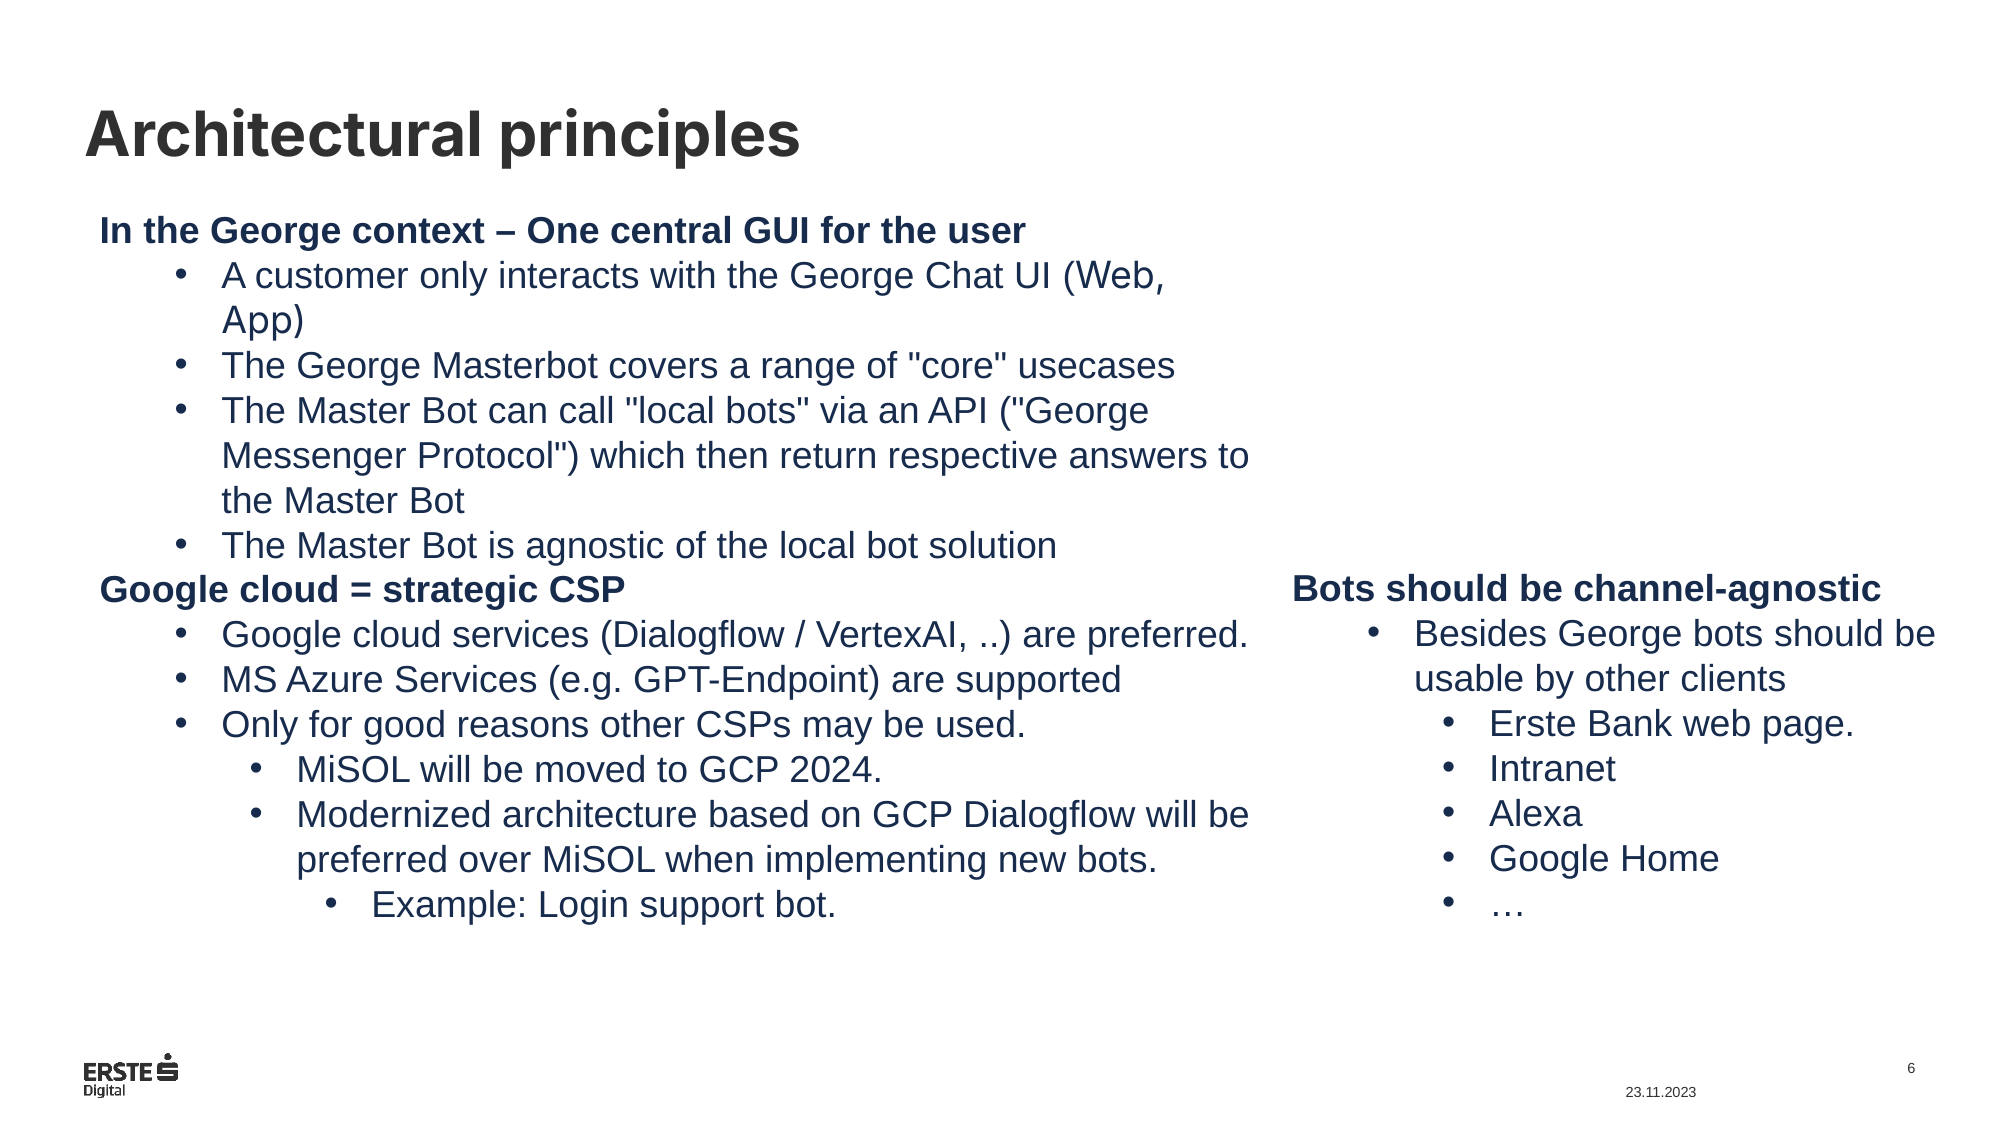

# Architectural principles
In the George context – One central GUI for the user
A customer only interacts with the George Chat UI (Web, App)
The George Masterbot covers a range of "core" usecases
The Master Bot can call "local bots" via an API ("George Messenger Protocol") which then return respective answers to the Master Bot
The Master Bot is agnostic of the local bot solution
Bots should be channel-agnostic
Besides George bots should be usable by other clients
Erste Bank web page.
Intranet
Alexa
Google Home
…
Google cloud = strategic CSP
Google cloud services (Dialogflow / VertexAI, ..) are preferred.
MS Azure Services (e.g. GPT-Endpoint) are supported
Only for good reasons other CSPs may be used.
MiSOL will be moved to GCP 2024.
Modernized architecture based on GCP Dialogflow will be preferred over MiSOL when implementing new bots.
Example: Login support bot.
6

23.11.2023